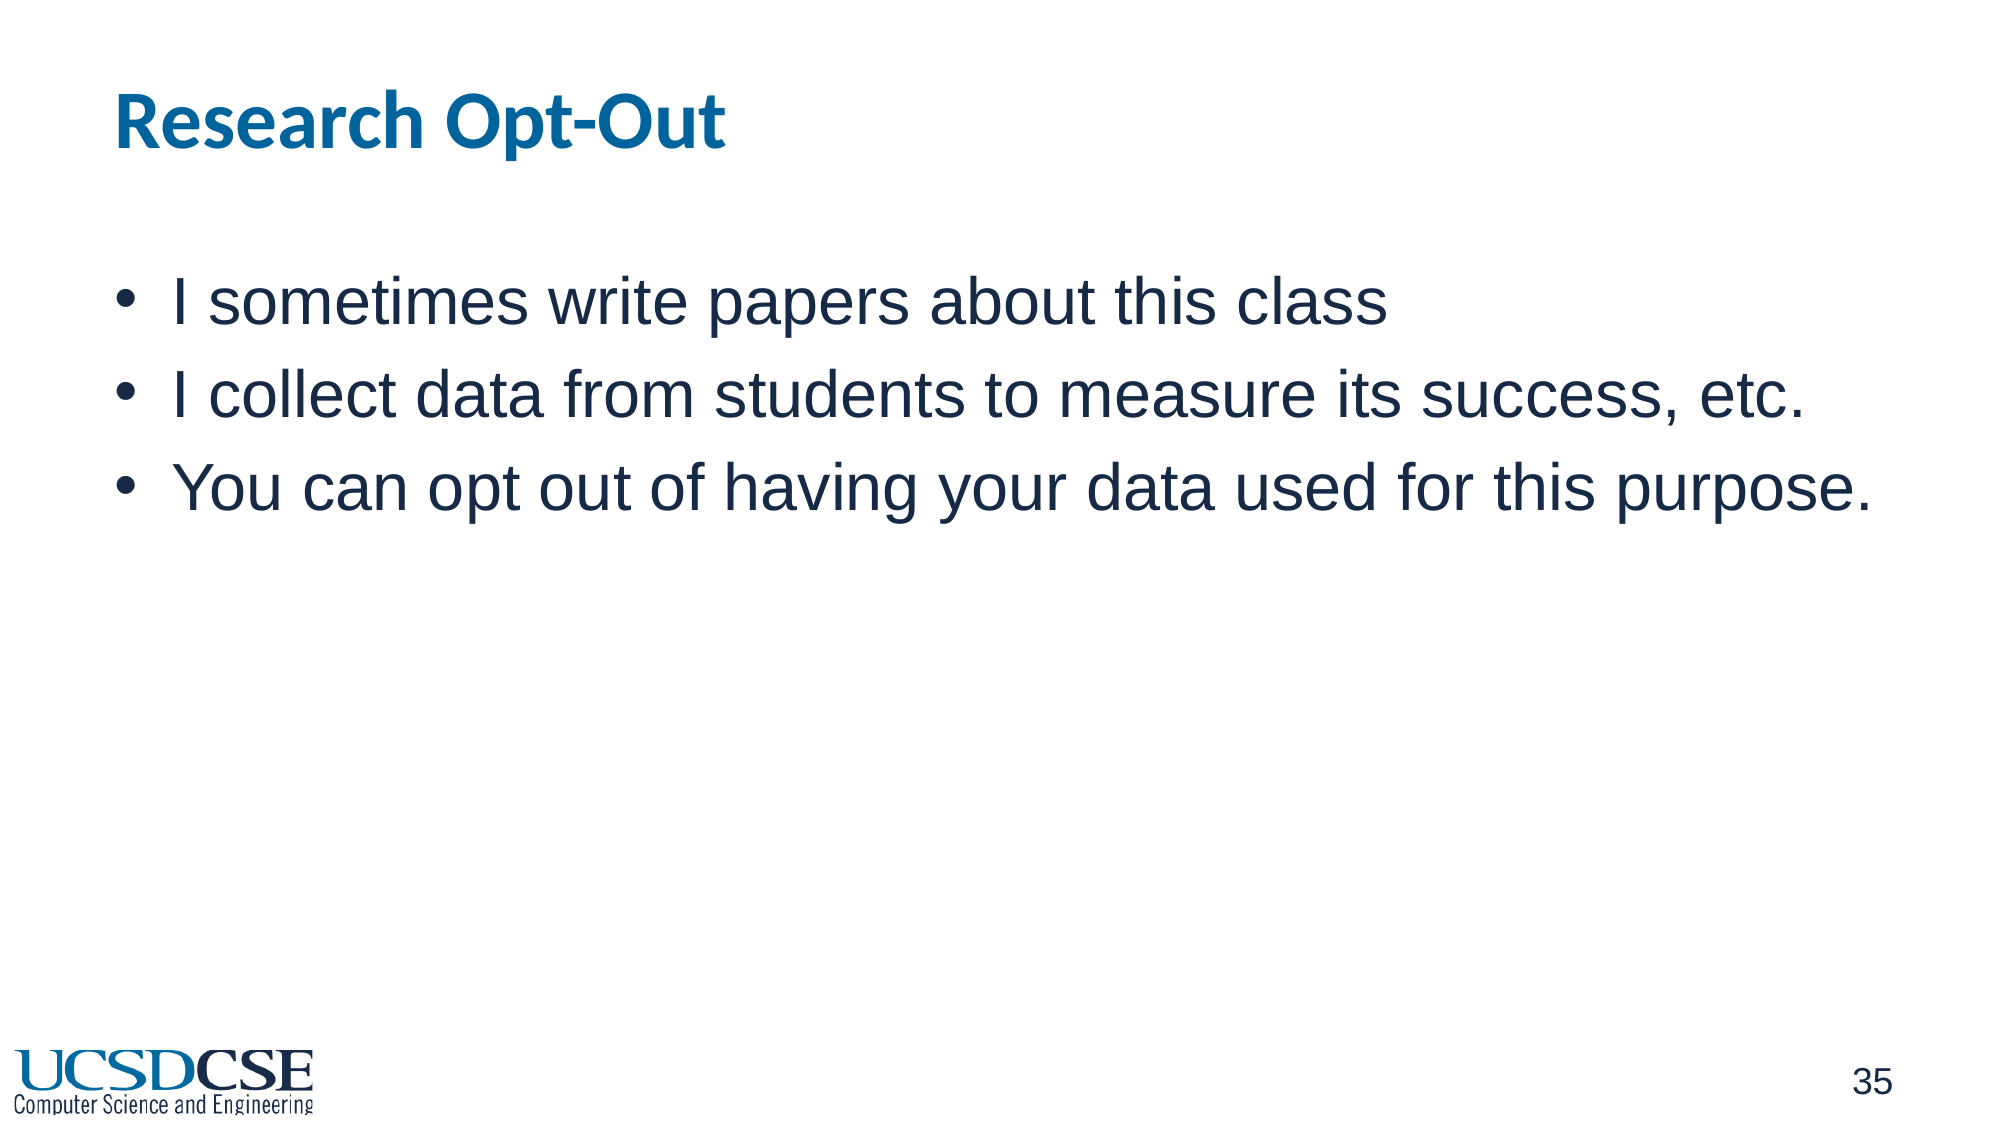

# Research Opt-Out
I sometimes write papers about this class
I collect data from students to measure its success, etc.
You can opt out of having your data used for this purpose.